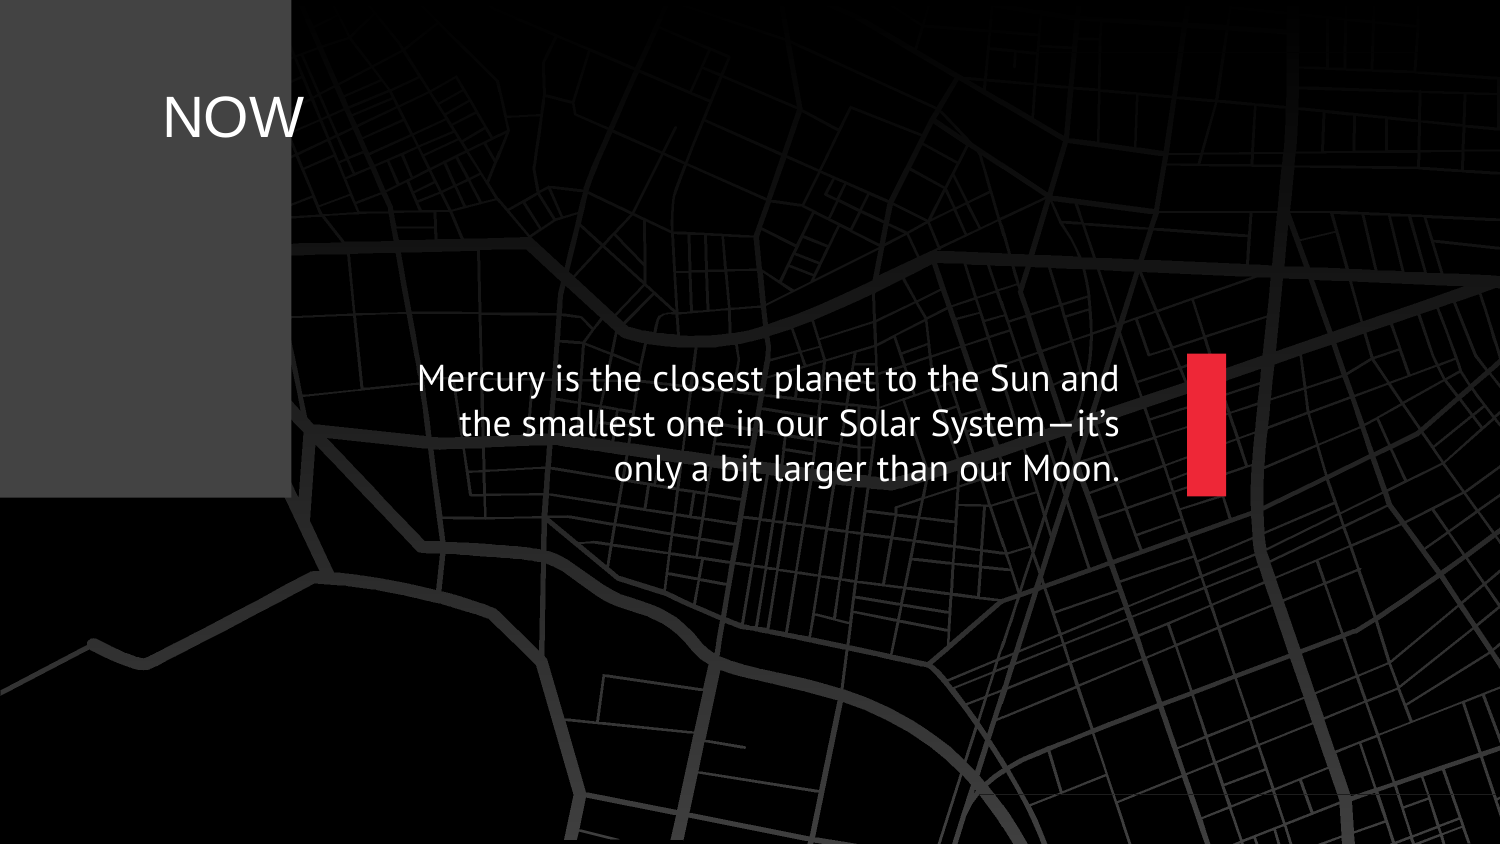

# NOW
Mercury is the closest planet to the Sun and the smallest one in our Solar System—it’s only a bit larger than our Moon.